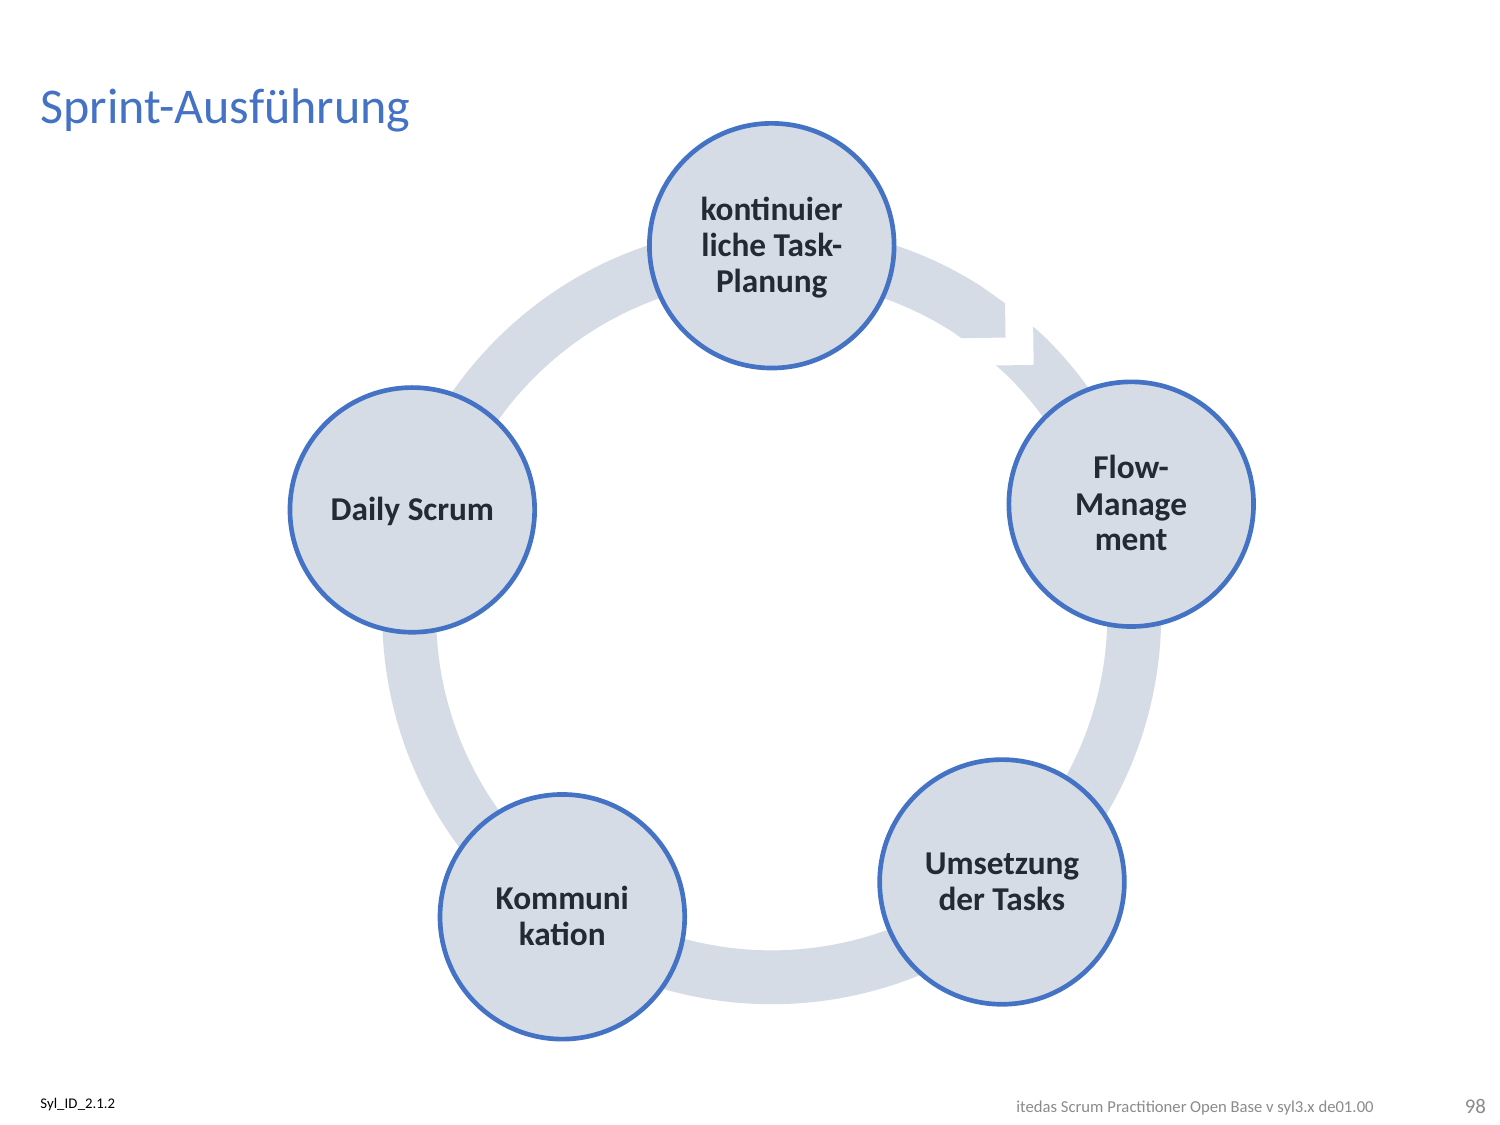

# Sprint-Ausführung
kontinuier­liche Task-Planung

Flow-Manage­ment
Daily Scrum
Umsetzung der Tasks
Kommuni­kation
98
Syl_ID_2.1.2
itedas Scrum Practitioner Open Base v syl3.x de01.00